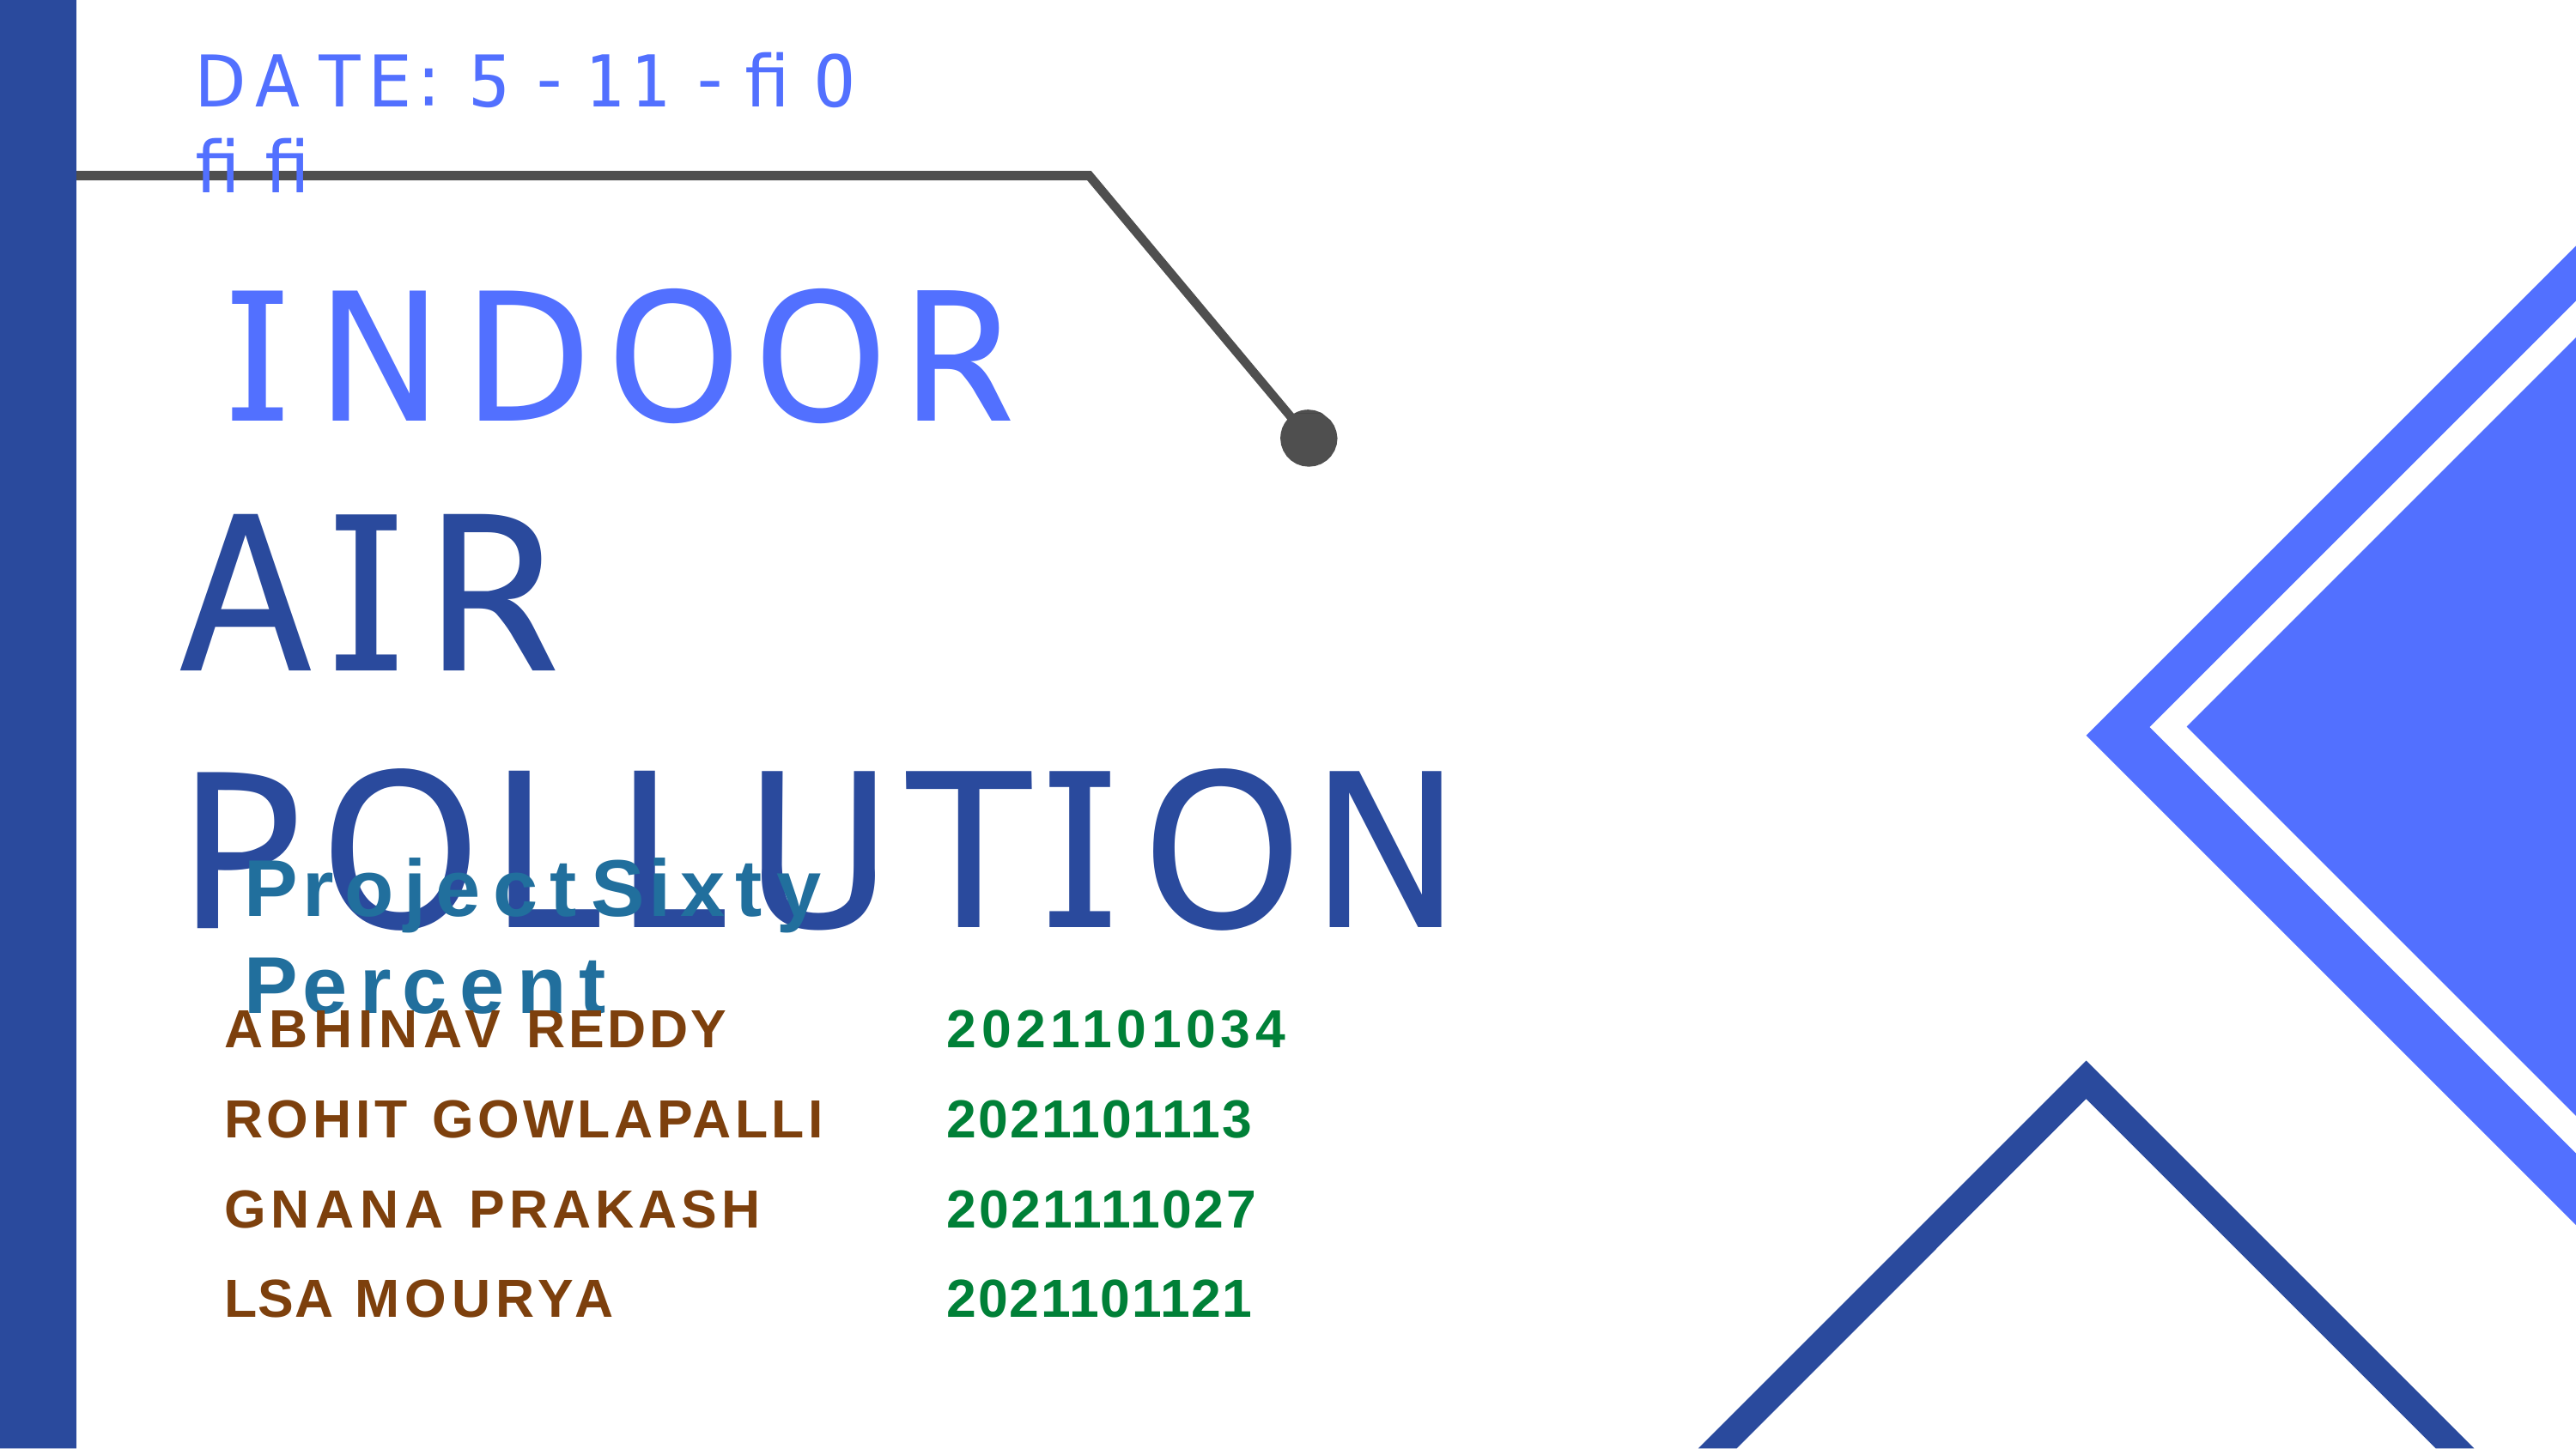

DATE: 5 -11 -fi 0 fi fi
# INDOOR
AIR POLLUTION

ProjectSixty Percent
| ABHINAV REDDY | 2021101034 |
| --- | --- |
| ROHIT GOWLAPALLI | 2021101113 |
| GNANA PRAKASH | 2021111027 |
| LSA MOURYA | 2021101121 |